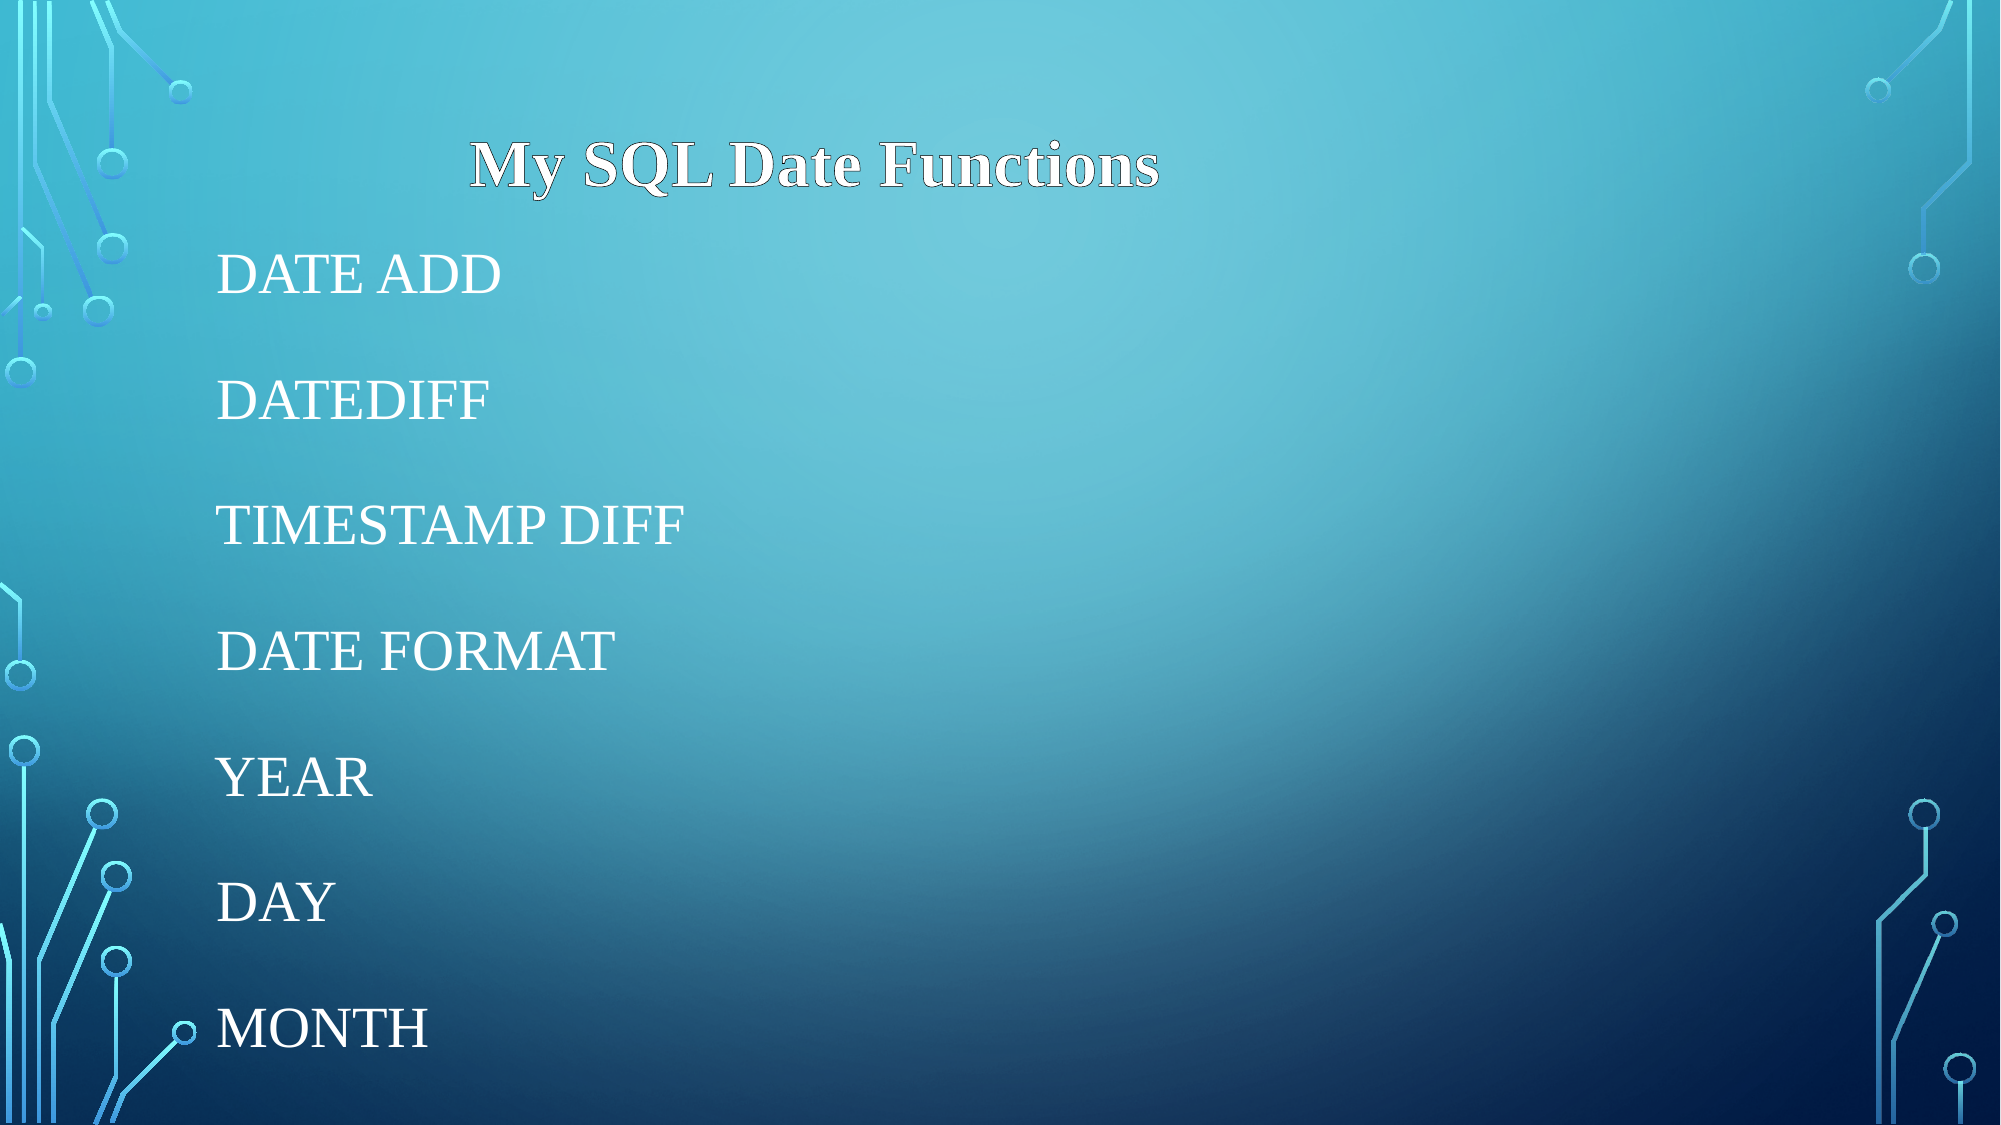

My SQL Date Functions
# Date ADD Datediff Timestamp Diff Date Format Year Day Month